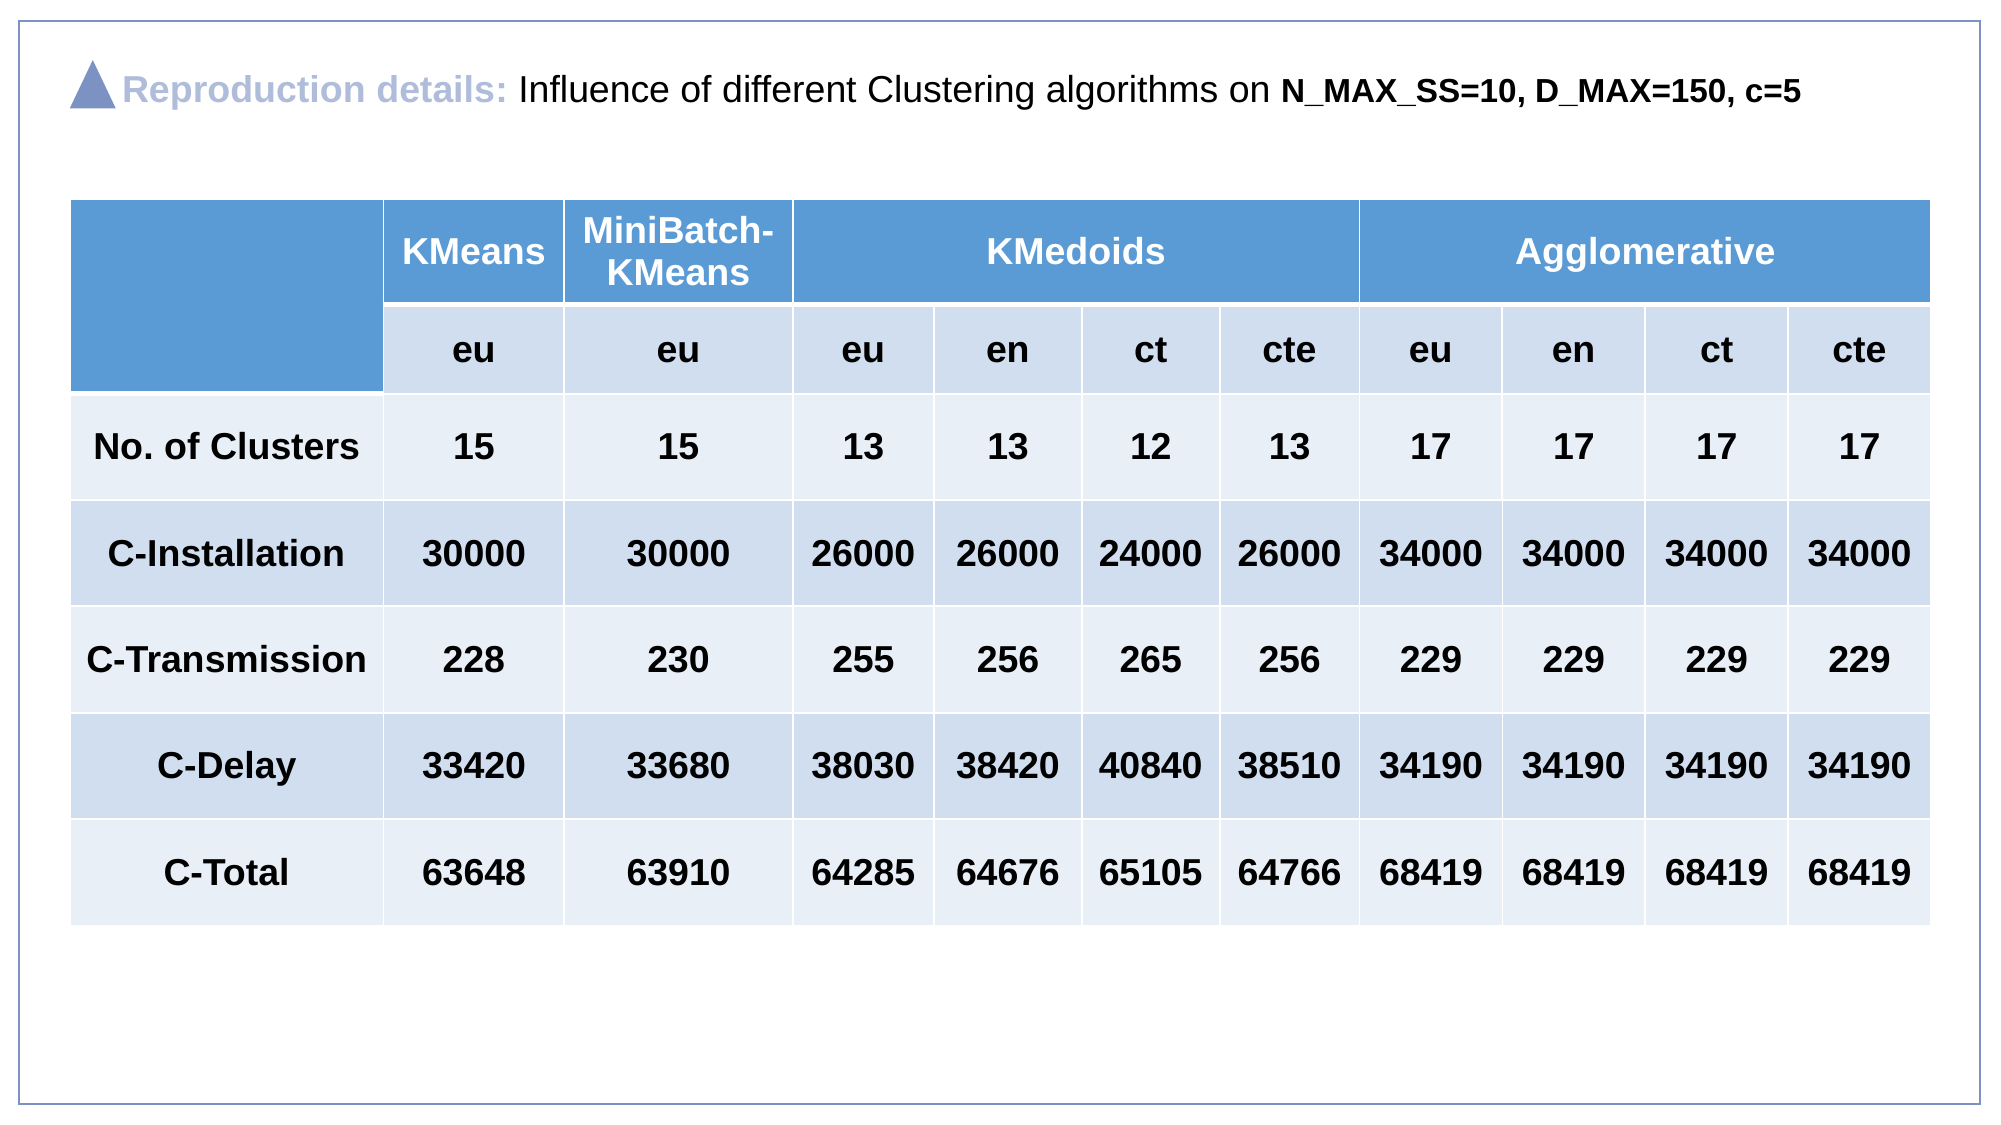

Reproduction details: Influence of different Clustering algorithms on N_MAX_SS=10, D_MAX=150, c=5

|  | KMeans | MiniBatch-KMeans | KMedoids |  |  |  | Agglomerative |  |  |  |  |  |  |
| --- | --- | --- | --- | --- | --- | --- | --- | --- | --- | --- | --- | --- | --- |
|  | eu | eu | eu | en | ct | cte | eu | en |  |  | ct |  | cte |
| No. of Clusters | 15 | 15 | 13 | 13 | 12 | 13 | 17 | 17 |  |  | 17 |  | 17 |
| C-Installation | 30000 | 30000 | 26000 | 26000 | 24000 | 26000 | 34000 |  | 34000 | 34000 |  | 34000 |  |
| C-Transmission | 228 | 230 | 255 | 256 | 265 | 256 | 229 |  | 229 | 229 |  | 229 |  |
| C-Delay | 33420 | 33680 | 38030 | 38420 | 40840 | 38510 | 34190 |  | 34190 | 34190 |  | 34190 |  |
| C-Total | 63648 | 63910 | 64285 | 64676 | 65105 | 64766 | 68419 |  | 68419 | 68419 |  | 68419 |  |